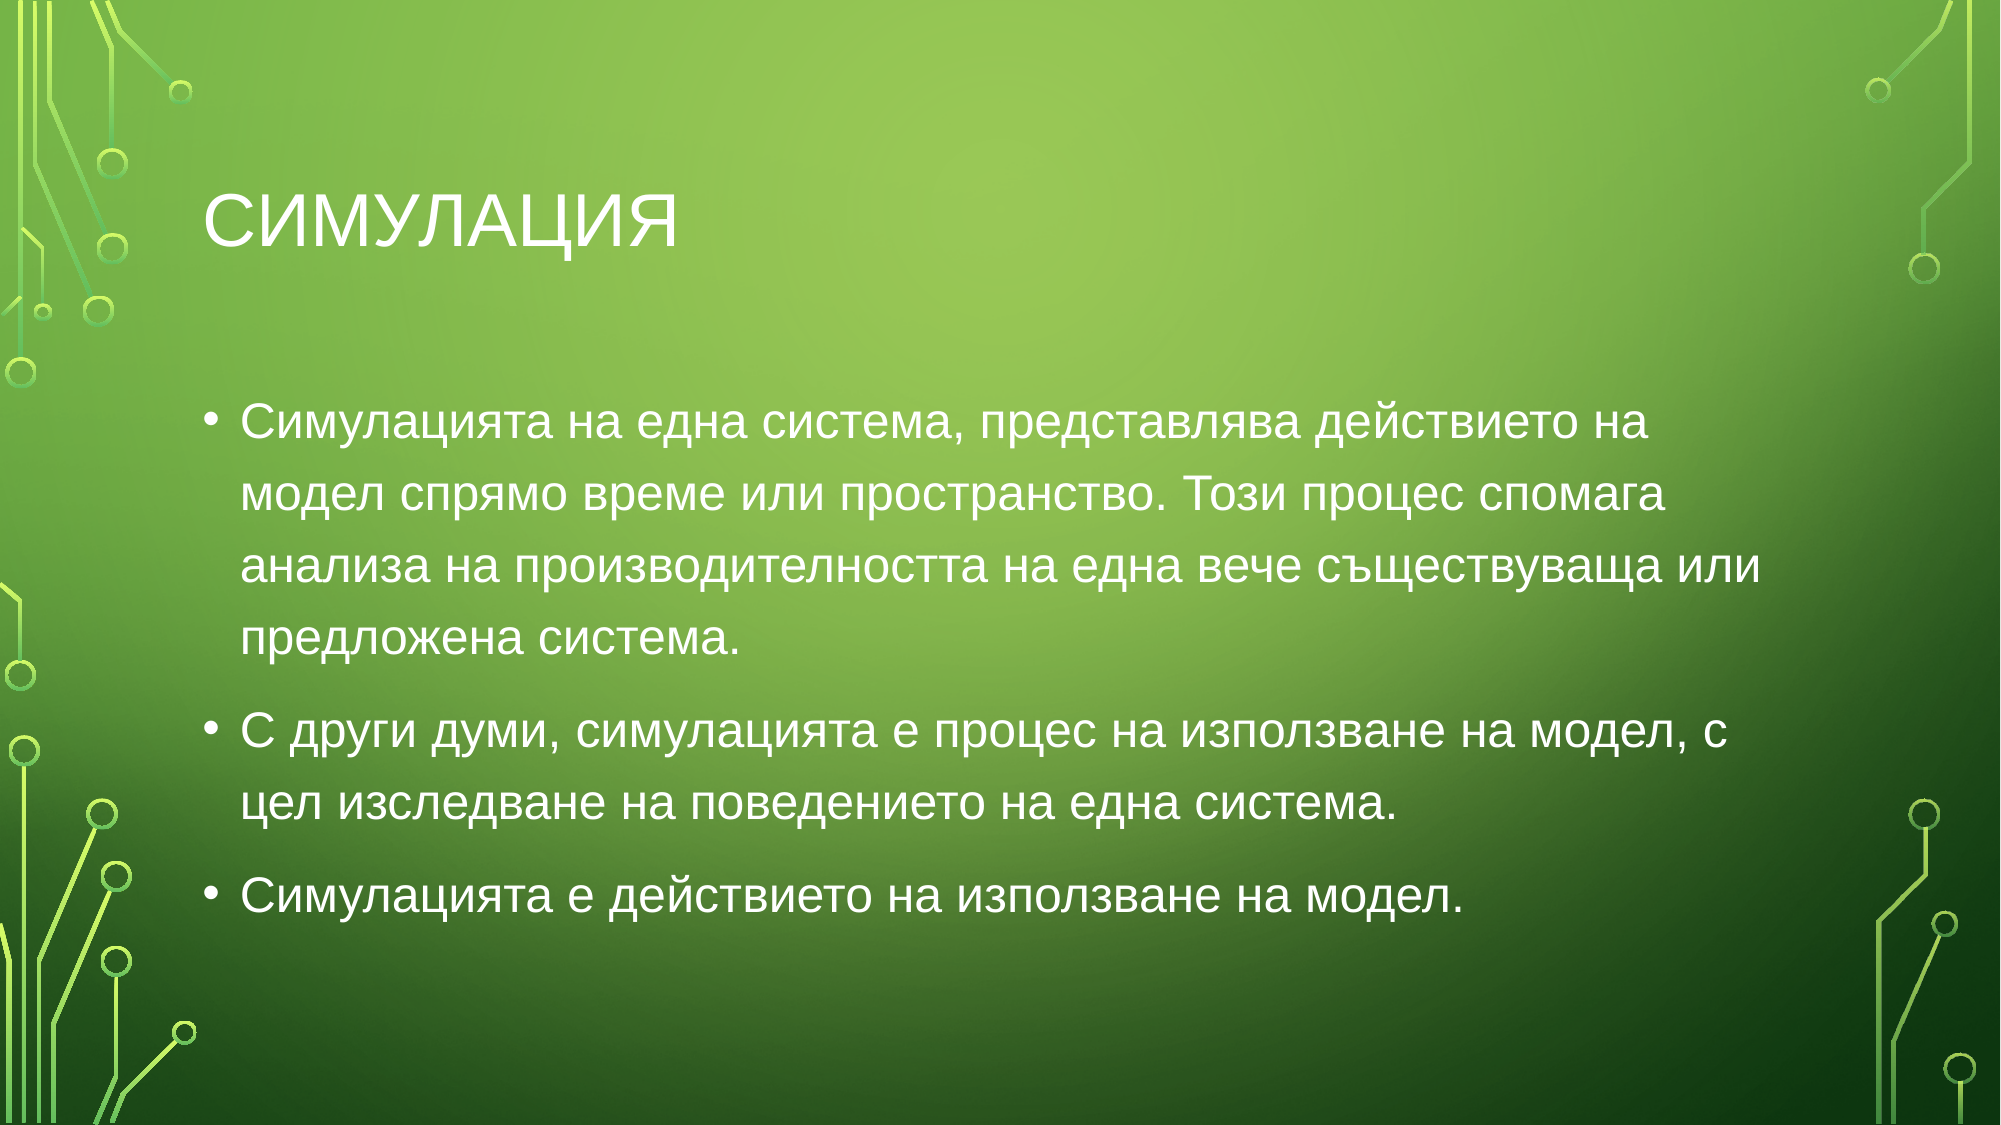

# СИМУЛАЦИЯ
Симулацията на една система, представлява действието на модел спрямо време или пространство. Този процес спомага анализа на производителността на една вече съществуваща или предложена система.
С други думи, симулацията е процес на използване на модел, с цел изследване на поведението на една система.
Симулацията е действието на използване на модел.